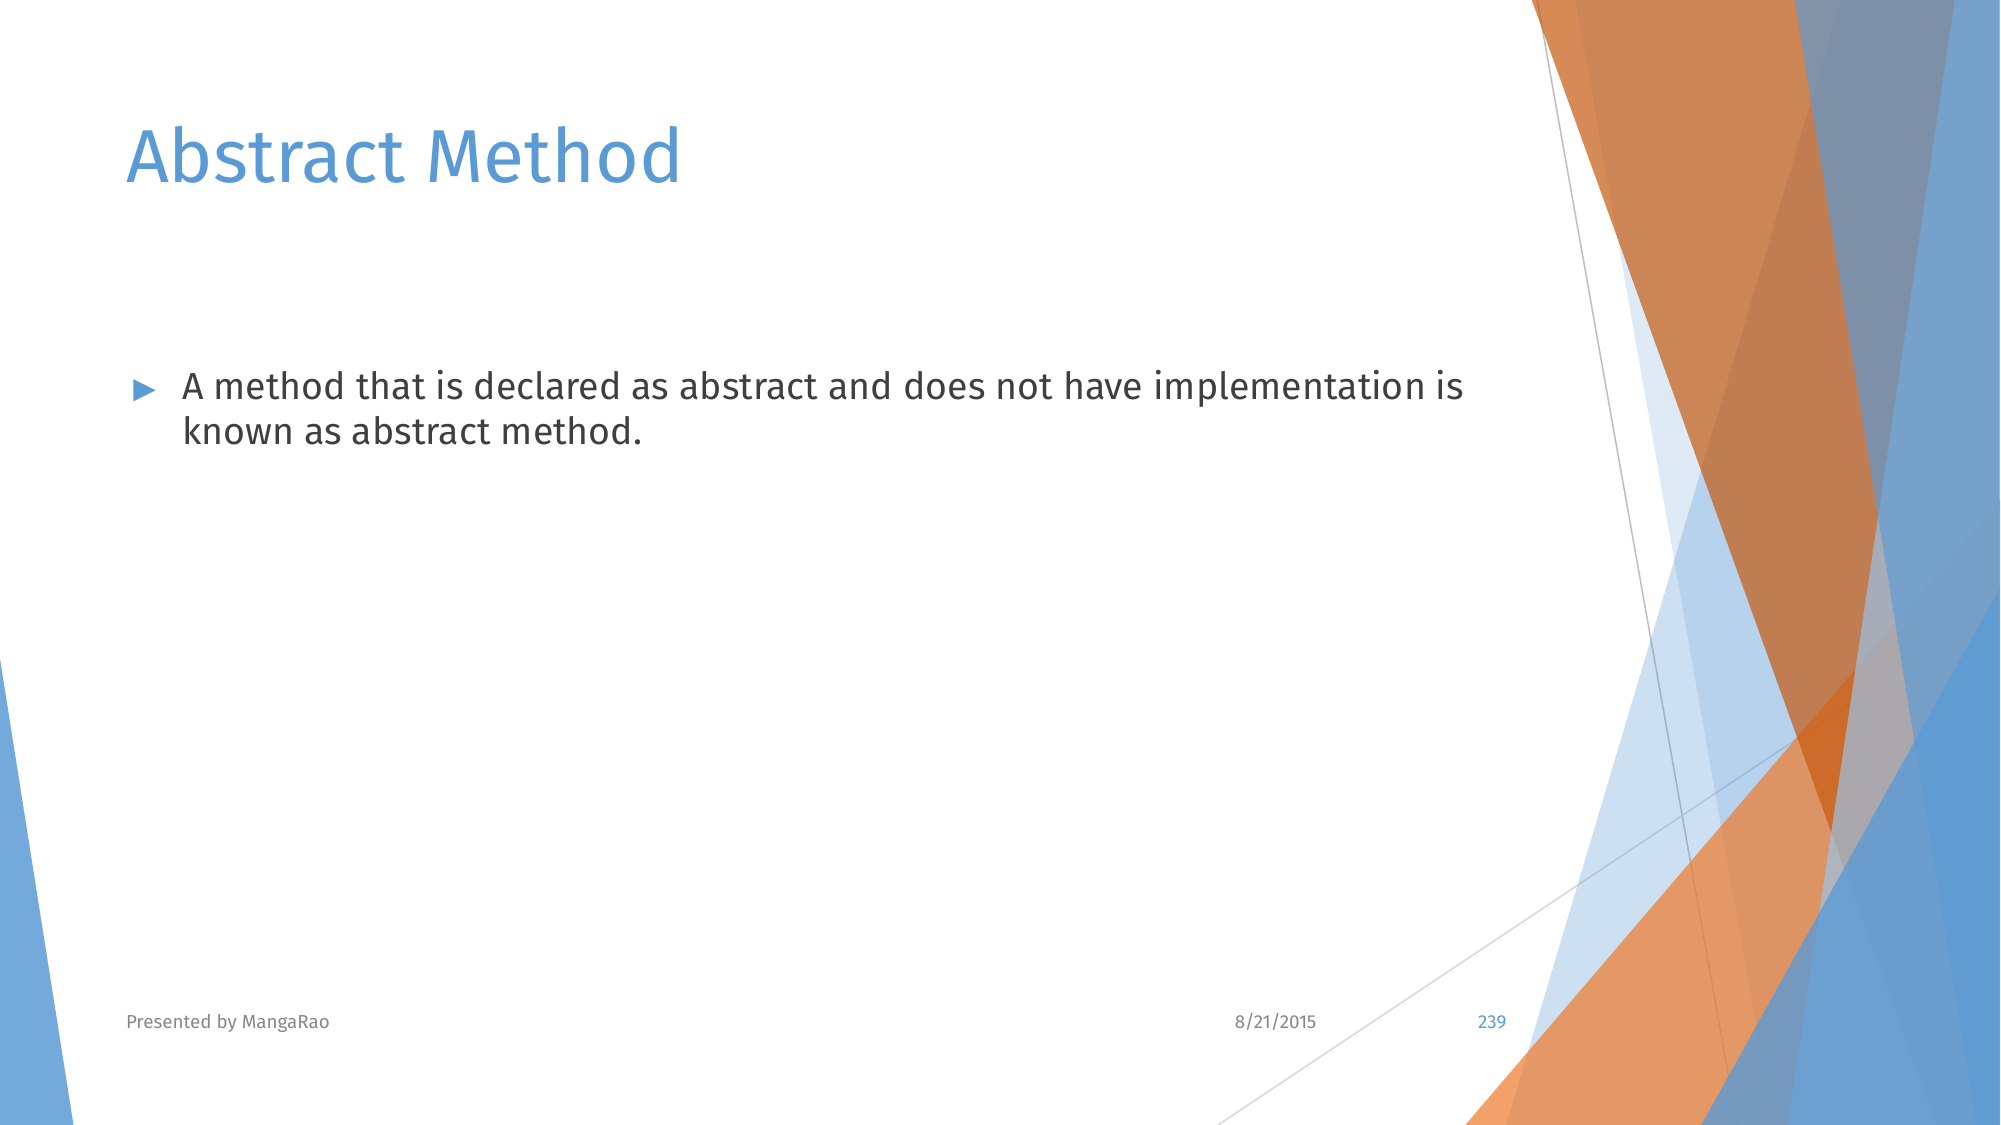

# Abstract Method
A method that is declared as abstract and does not have implementation is known as abstract method.

Presented by MangaRao
8/21/2015
239